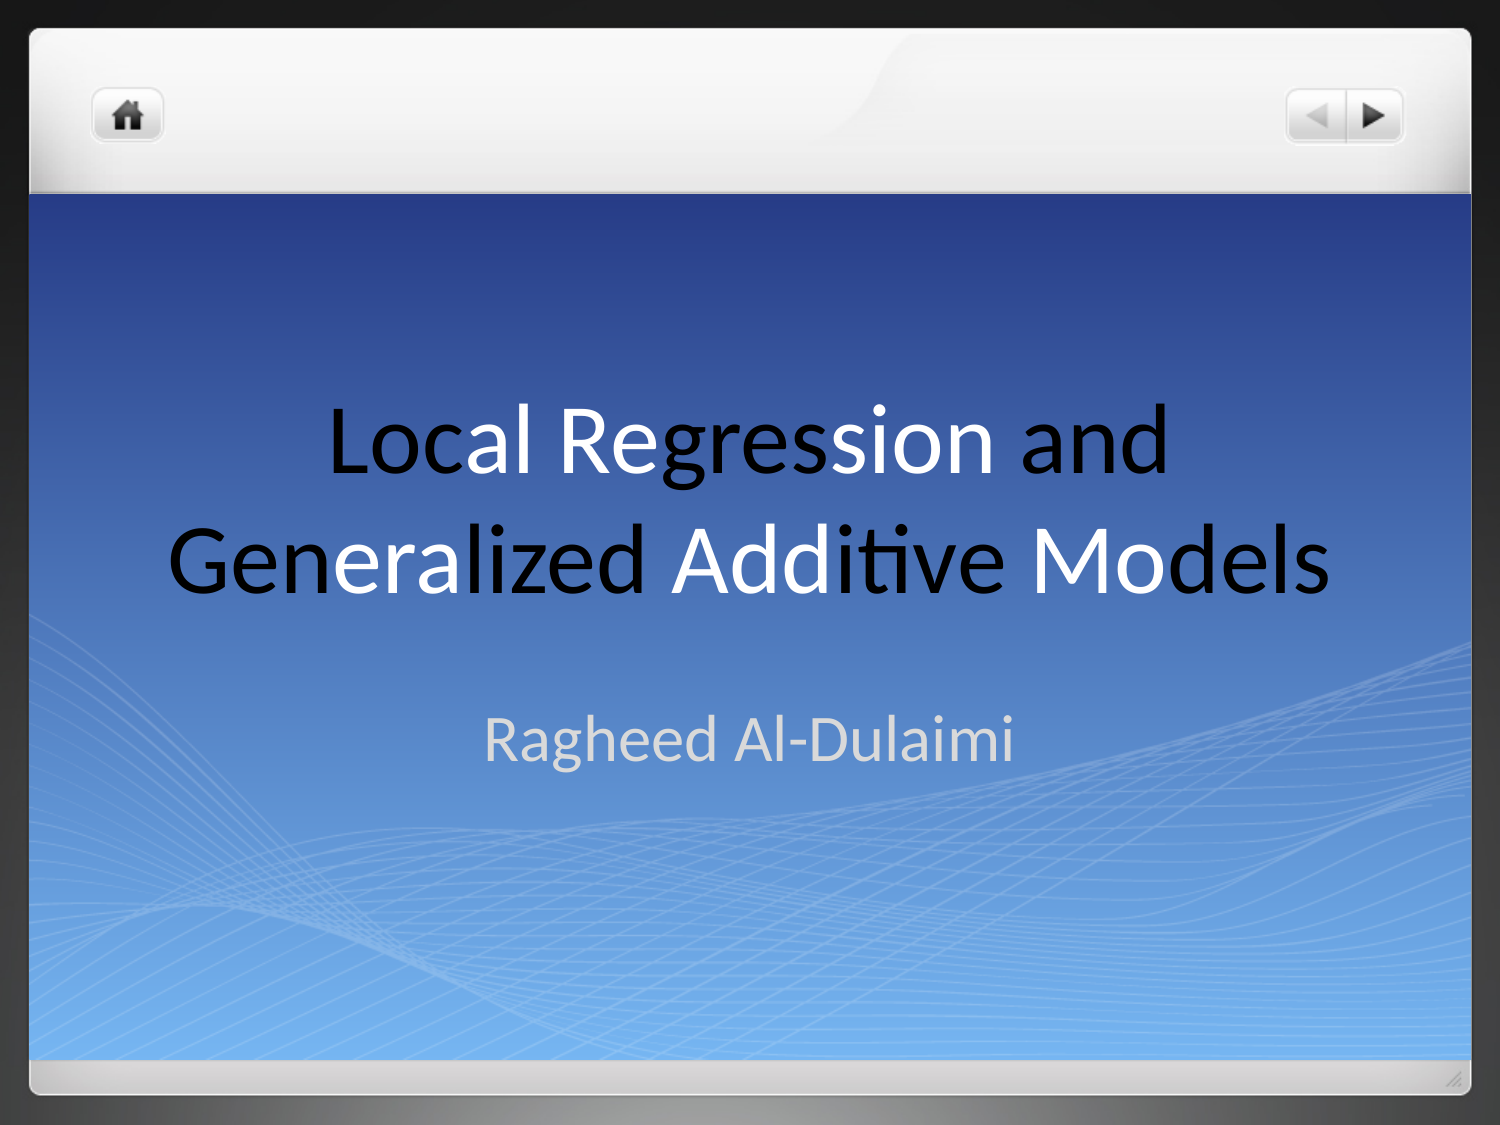

# Local Regression and Generalized Additive Models
Ragheed Al-Dulaimi